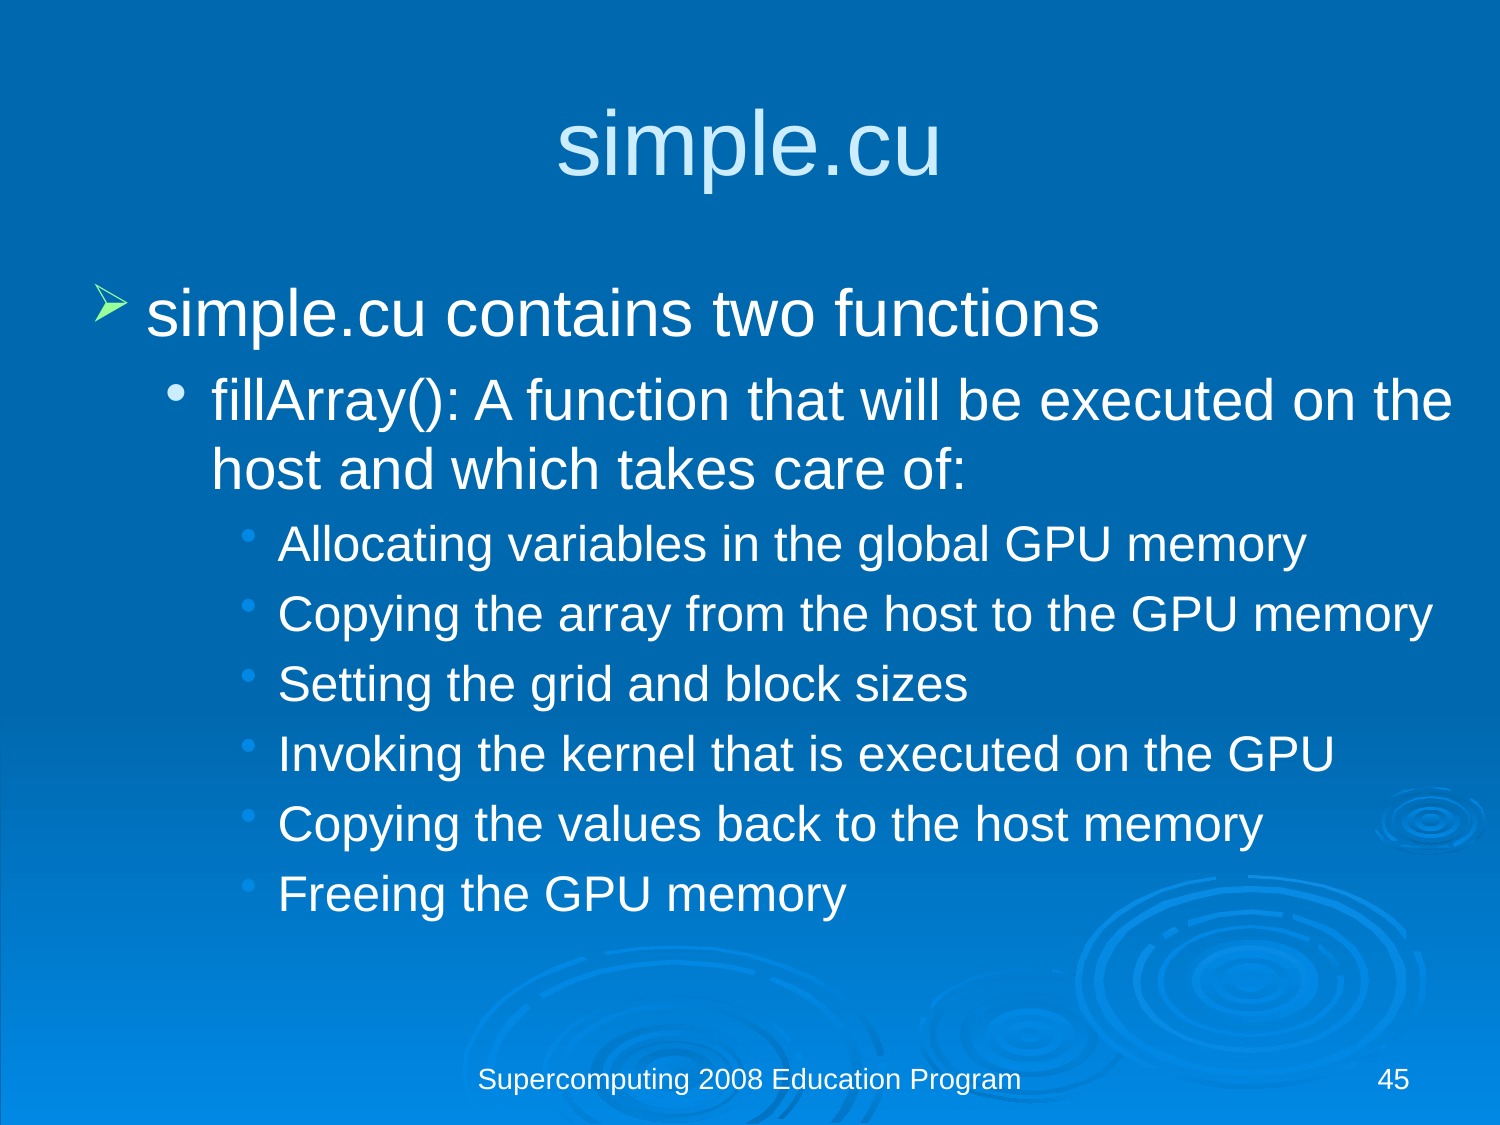

simple.cu
simple.cu contains two functions
fillArray(): A function that will be executed on the host and which takes care of:
Allocating variables in the global GPU memory
Copying the array from the host to the GPU memory
Setting the grid and block sizes
Invoking the kernel that is executed on the GPU
Copying the values back to the host memory
Freeing the GPU memory
Supercomputing 2008 Education Program
45